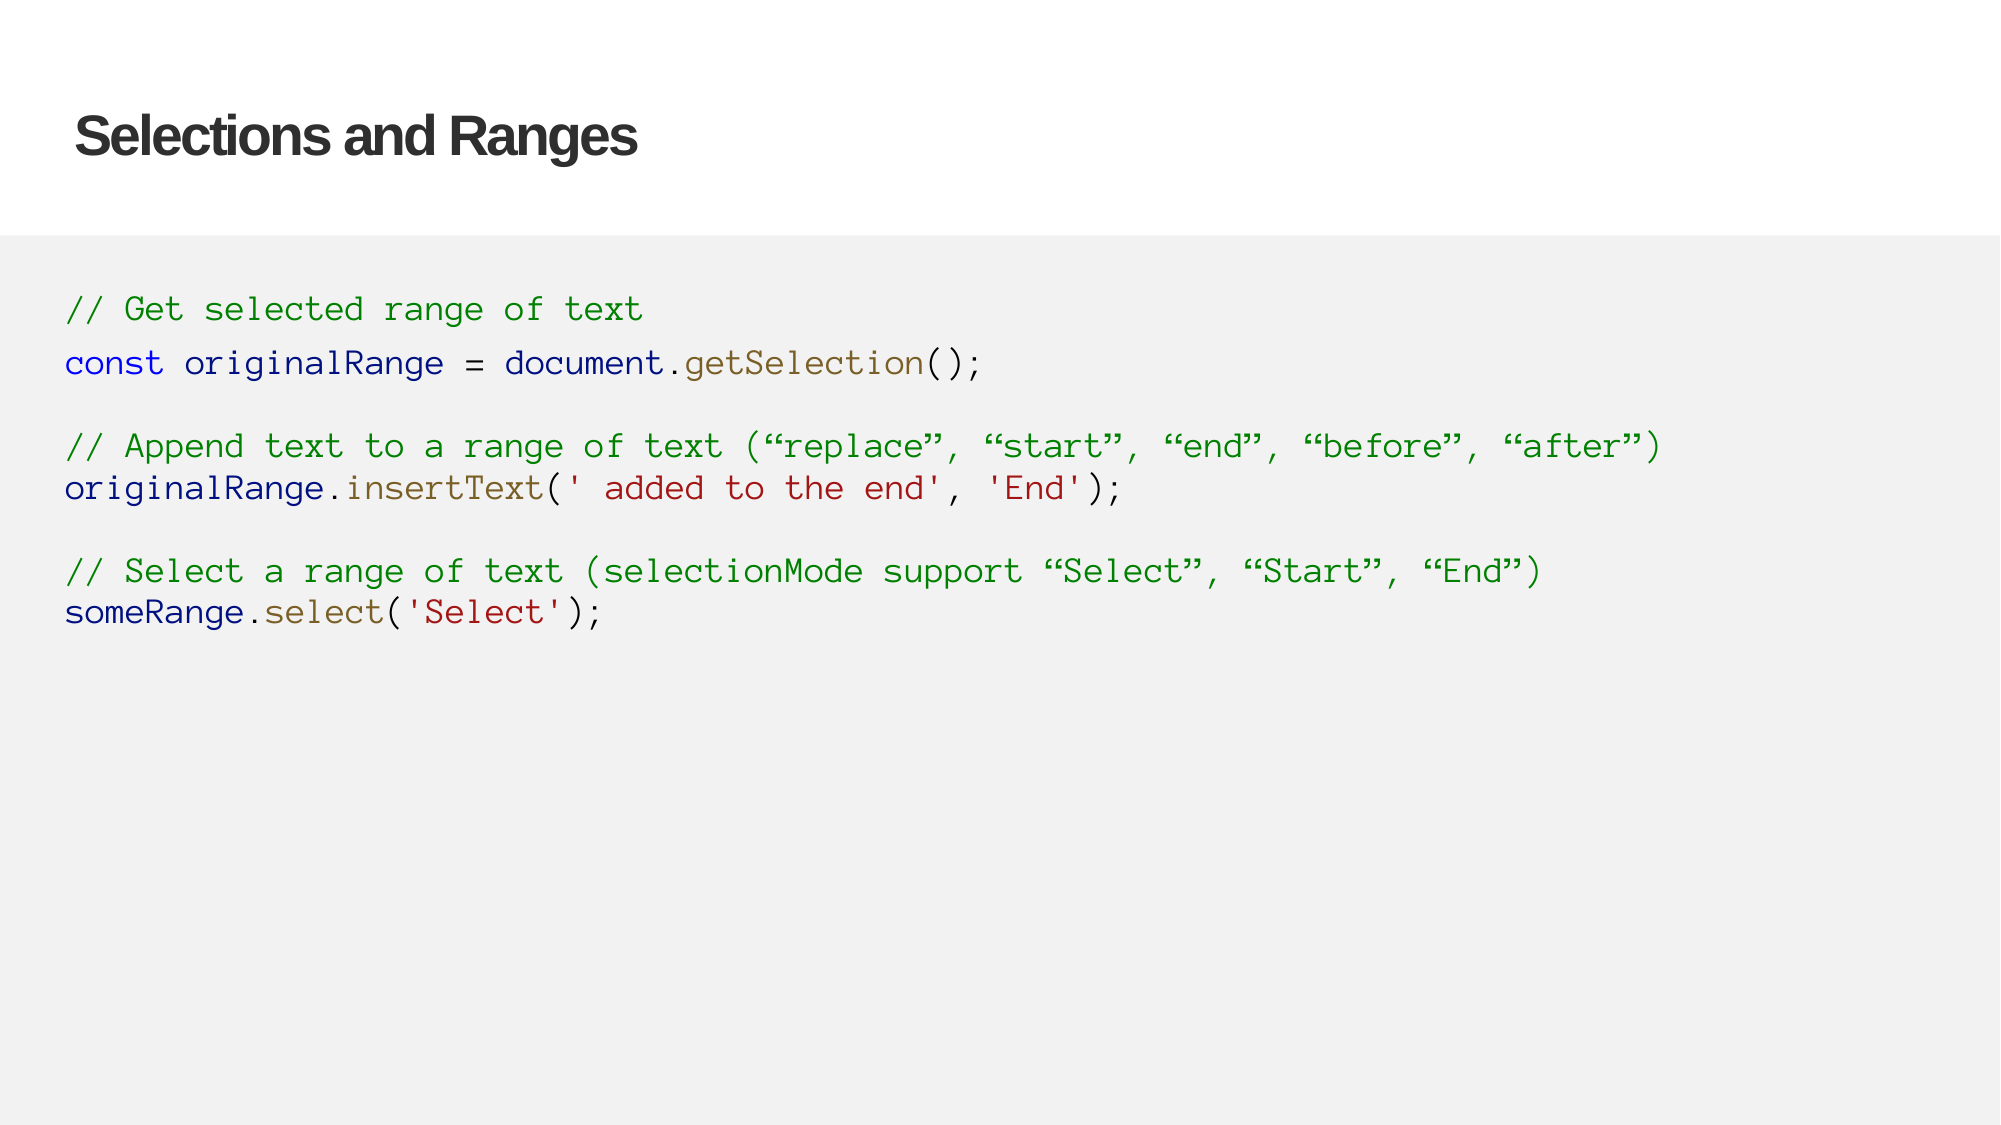

# Selections and Ranges

// Get selected range of text
const originalRange = document.getSelection();

// Append text to a range of text (“replace”, “start”, “end”, “before”, “after”)
originalRange.insertText(' added to the end', 'End');

// Select a range of text (selectionMode support “Select”, “Start”, “End”)
someRange.select('Select');